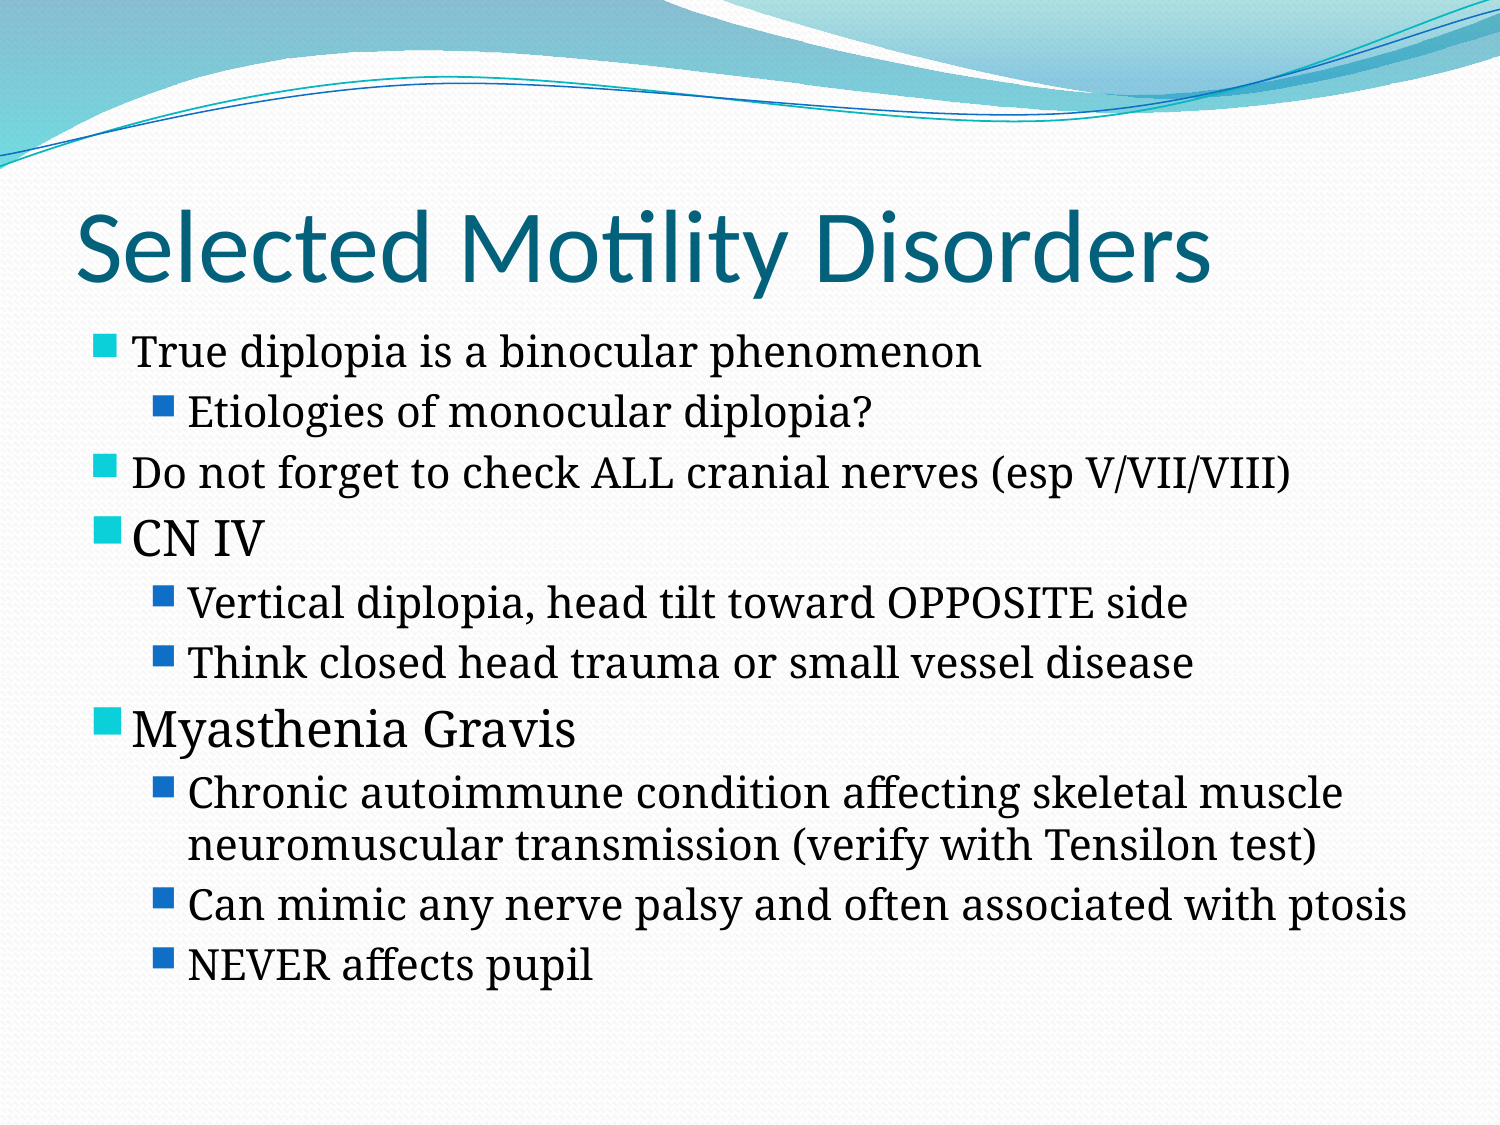

# Selected Motility Disorders
True diplopia is a binocular phenomenon
Etiologies of monocular diplopia?
Do not forget to check ALL cranial nerves (esp V/VII/VIII)
CN IV
Vertical diplopia, head tilt toward OPPOSITE side
Think closed head trauma or small vessel disease
Myasthenia Gravis
Chronic autoimmune condition affecting skeletal muscle neuromuscular transmission (verify with Tensilon test)
Can mimic any nerve palsy and often associated with ptosis
NEVER affects pupil